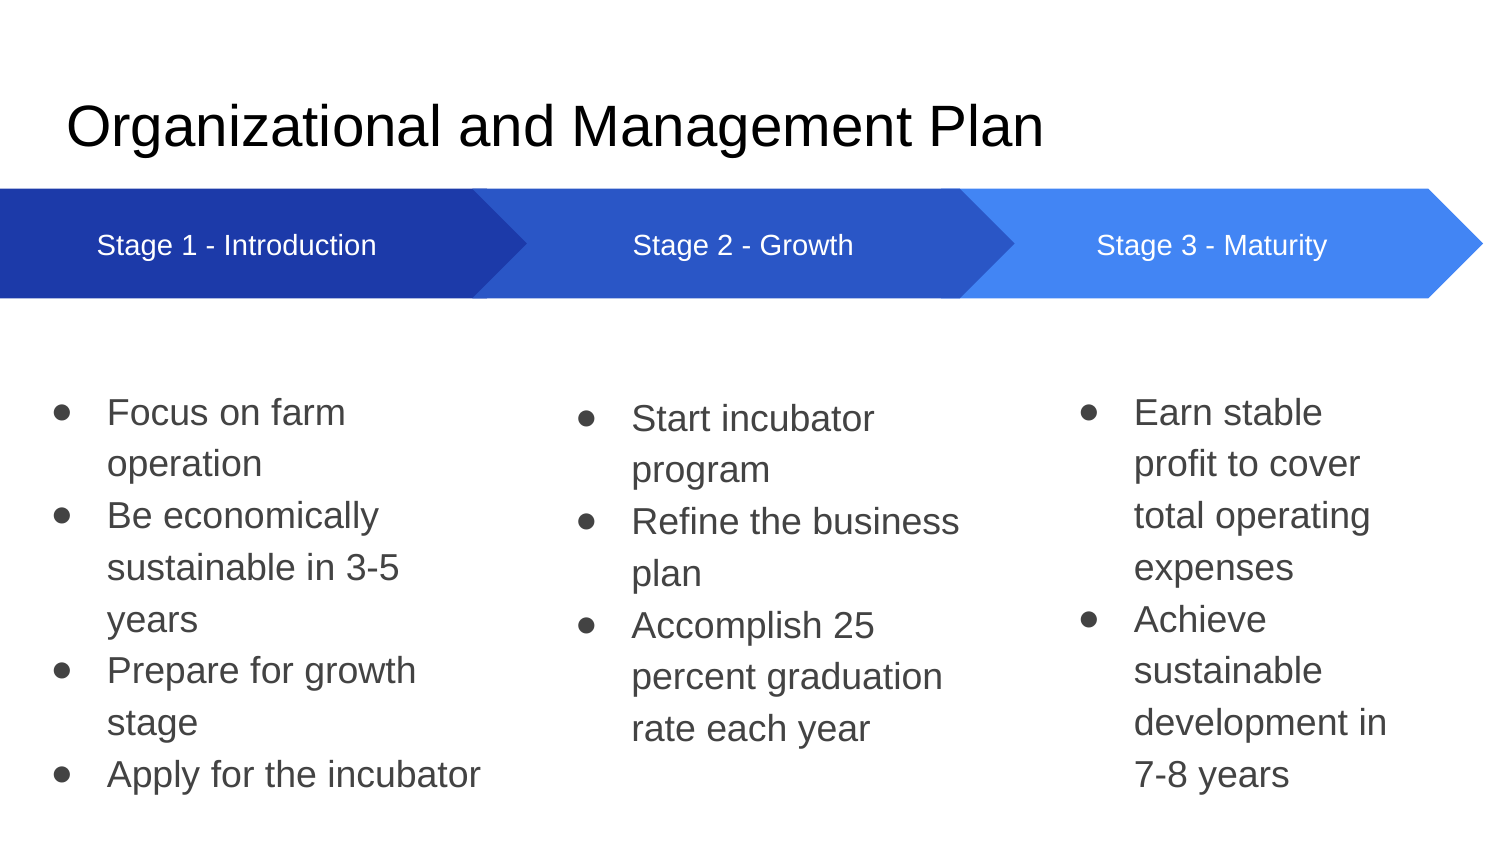

# Organizational and Management Plan
Stage 2 - Growth
Stage 3 - Maturity

Stage 1 - Introduction
Focus on farm operation
Be economically sustainable in 3-5 years
Prepare for growth stage
Apply for the incubator

Earn stable profit to cover total operating expenses
Achieve sustainable development in 7-8 years
Start incubator program
Refine the business plan
Accomplish 25 percent graduation rate each year